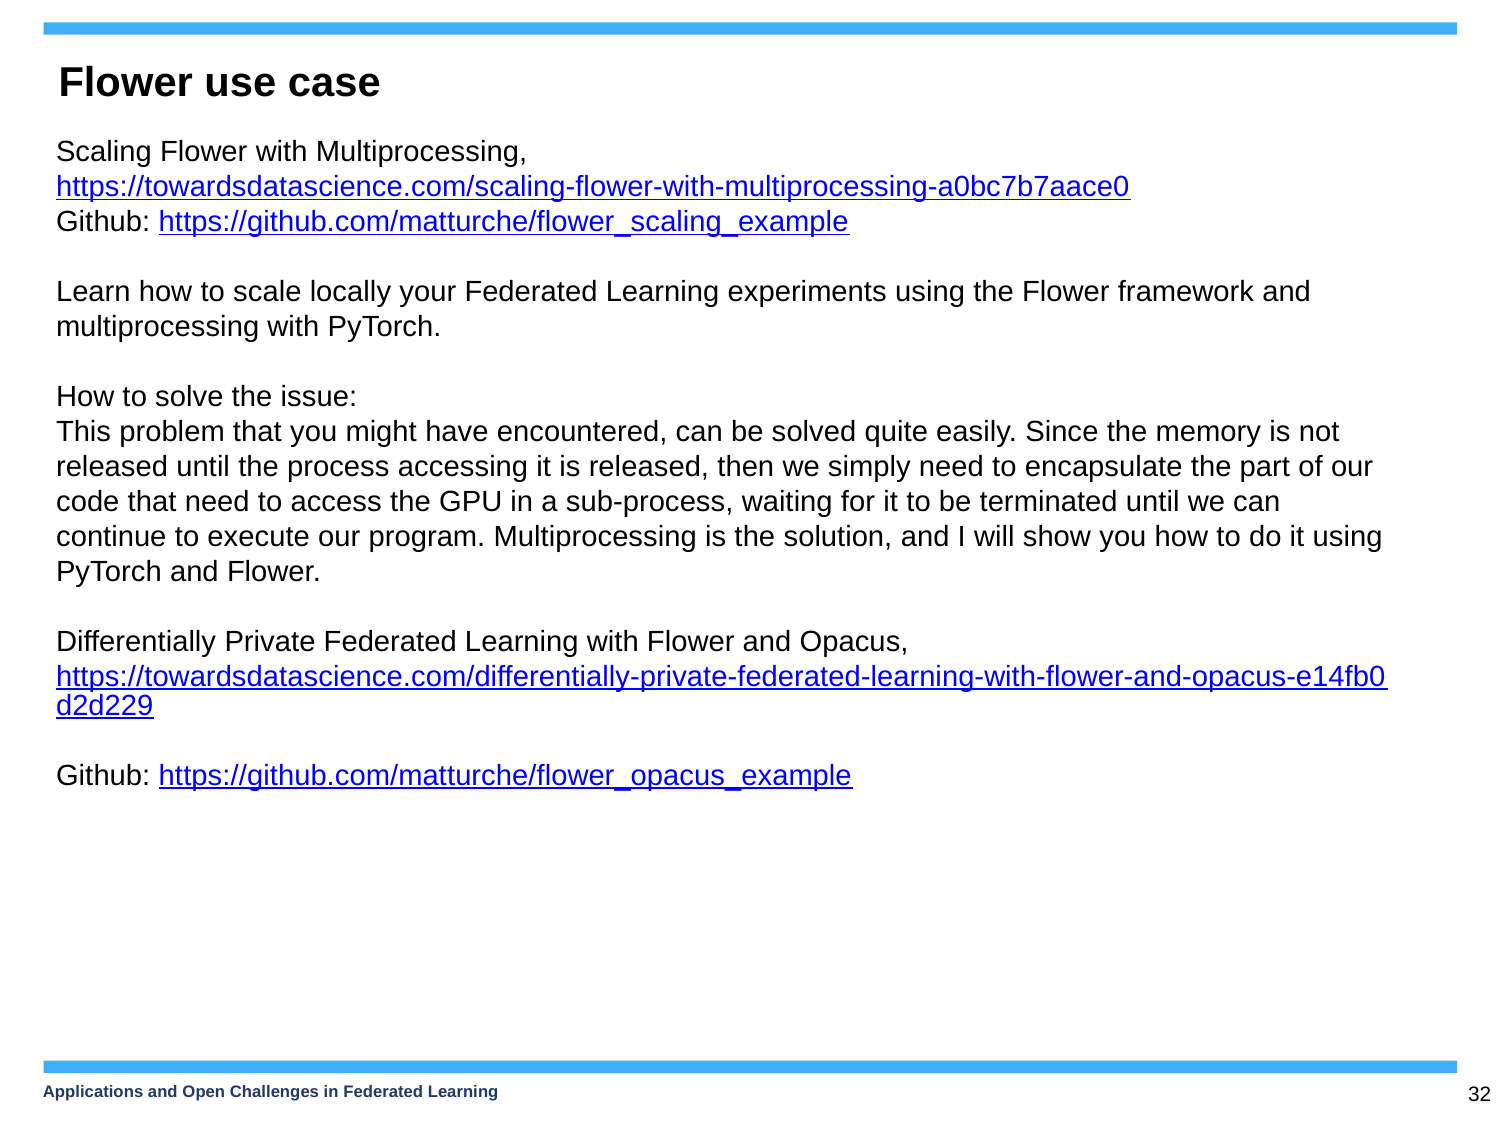

Flower use case

Scaling Flower with Multiprocessing, https://towardsdatascience.com/scaling-flower-with-multiprocessing-a0bc7b7aace0
Github: https://github.com/matturche/flower_scaling_example

Learn how to scale locally your Federated Learning experiments using the Flower framework and multiprocessing with PyTorch.

How to solve the issue:
This problem that you might have encountered, can be solved quite easily. Since the memory is not released until the process accessing it is released, then we simply need to encapsulate the part of our code that need to access the GPU in a sub-process, waiting for it to be terminated until we can continue to execute our program. Multiprocessing is the solution, and I will show you how to do it using PyTorch and Flower.

Differentially Private Federated Learning with Flower and Opacus, https://towardsdatascience.com/differentially-private-federated-learning-with-flower-and-opacus-e14fb0d2d229
Github: https://github.com/matturche/flower_opacus_example